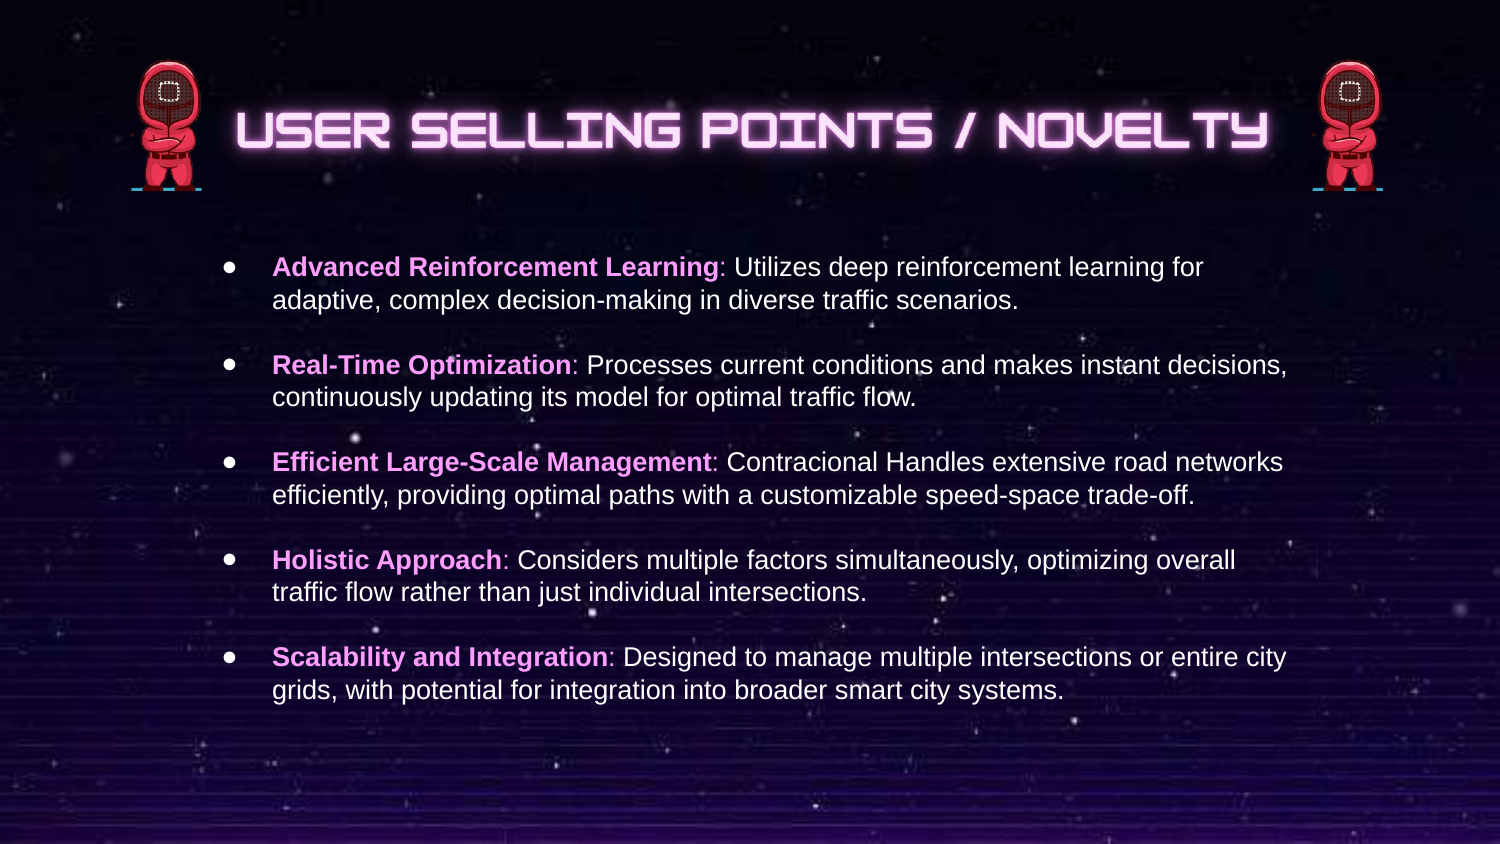

Advanced Reinforcement Learning: Utilizes deep reinforcement learning for adaptive, complex decision-making in diverse traffic scenarios.

Real-Time Optimization: Processes current conditions and makes instant decisions, continuously updating its model for optimal traffic flow.

Efficient Large-Scale Management: Contracional Handles extensive road networks efficiently, providing optimal paths with a customizable speed-space trade-off.

Holistic Approach: Considers multiple factors simultaneously, optimizing overall traffic flow rather than just individual intersections.

Scalability and Integration: Designed to manage multiple intersections or entire city grids, with potential for integration into broader smart city systems.